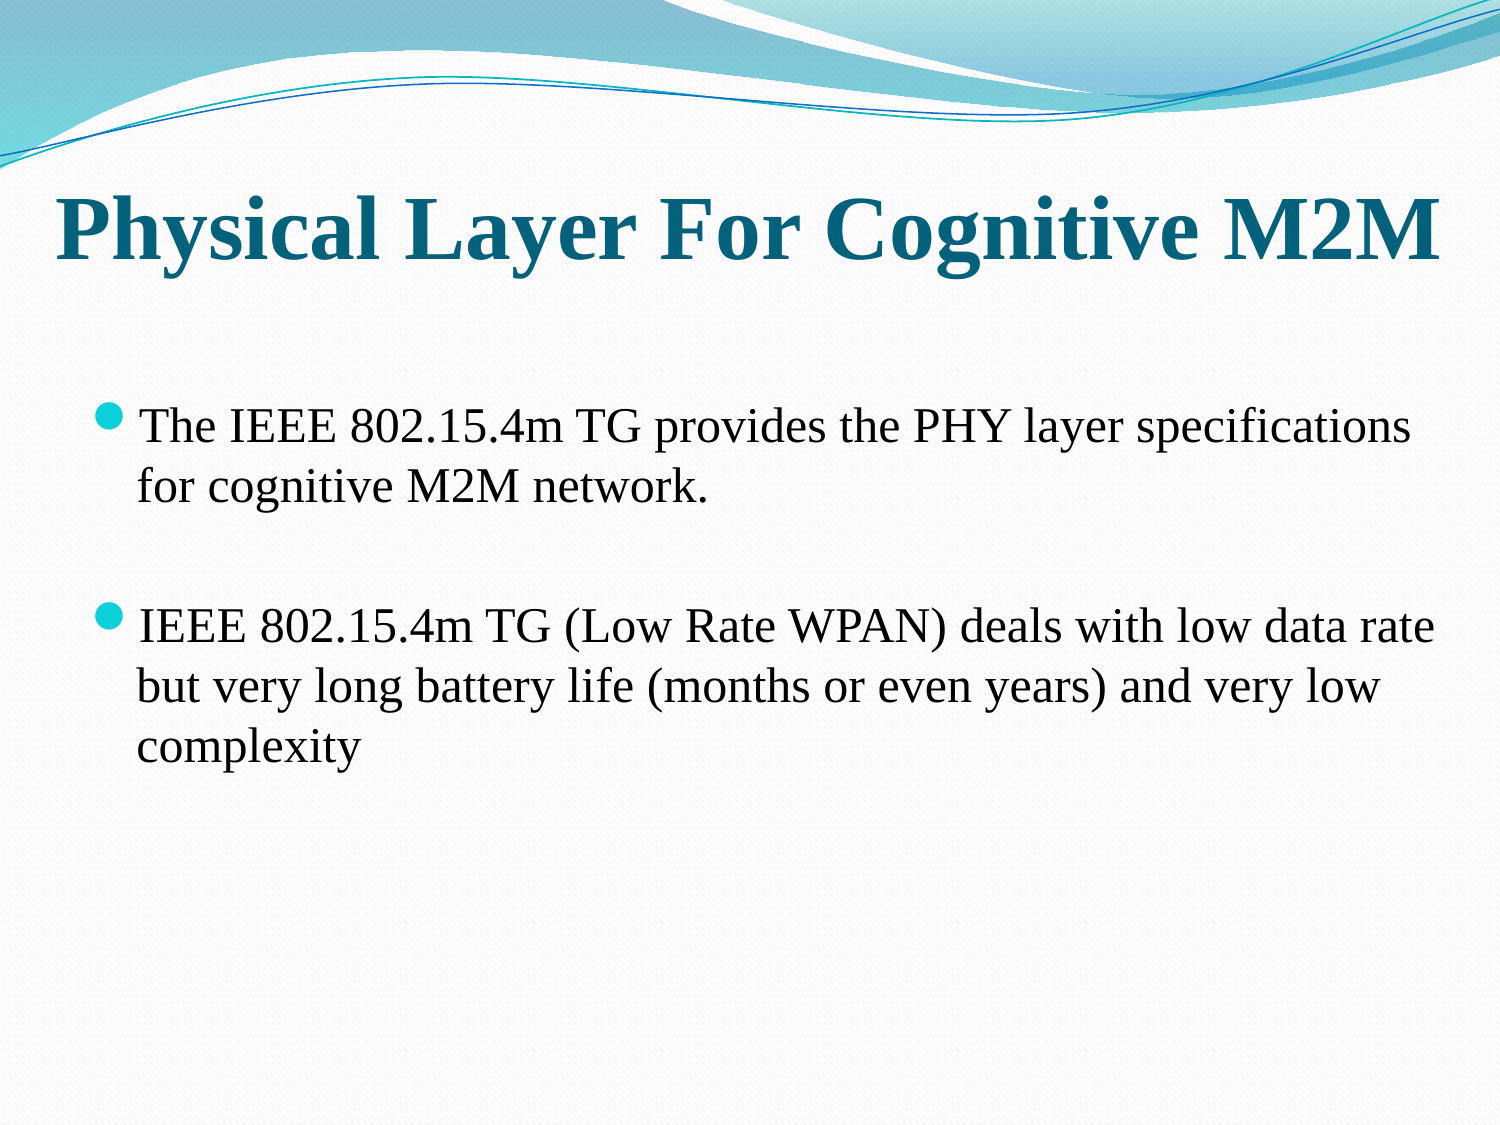

# Physical Layer For Cognitive M2M
The IEEE 802.15.4m TG provides the PHY layer specifications for cognitive M2M network.

IEEE 802.15.4m TG (Low Rate WPAN) deals with low data rate but very long battery life (months or even years) and very low complexity